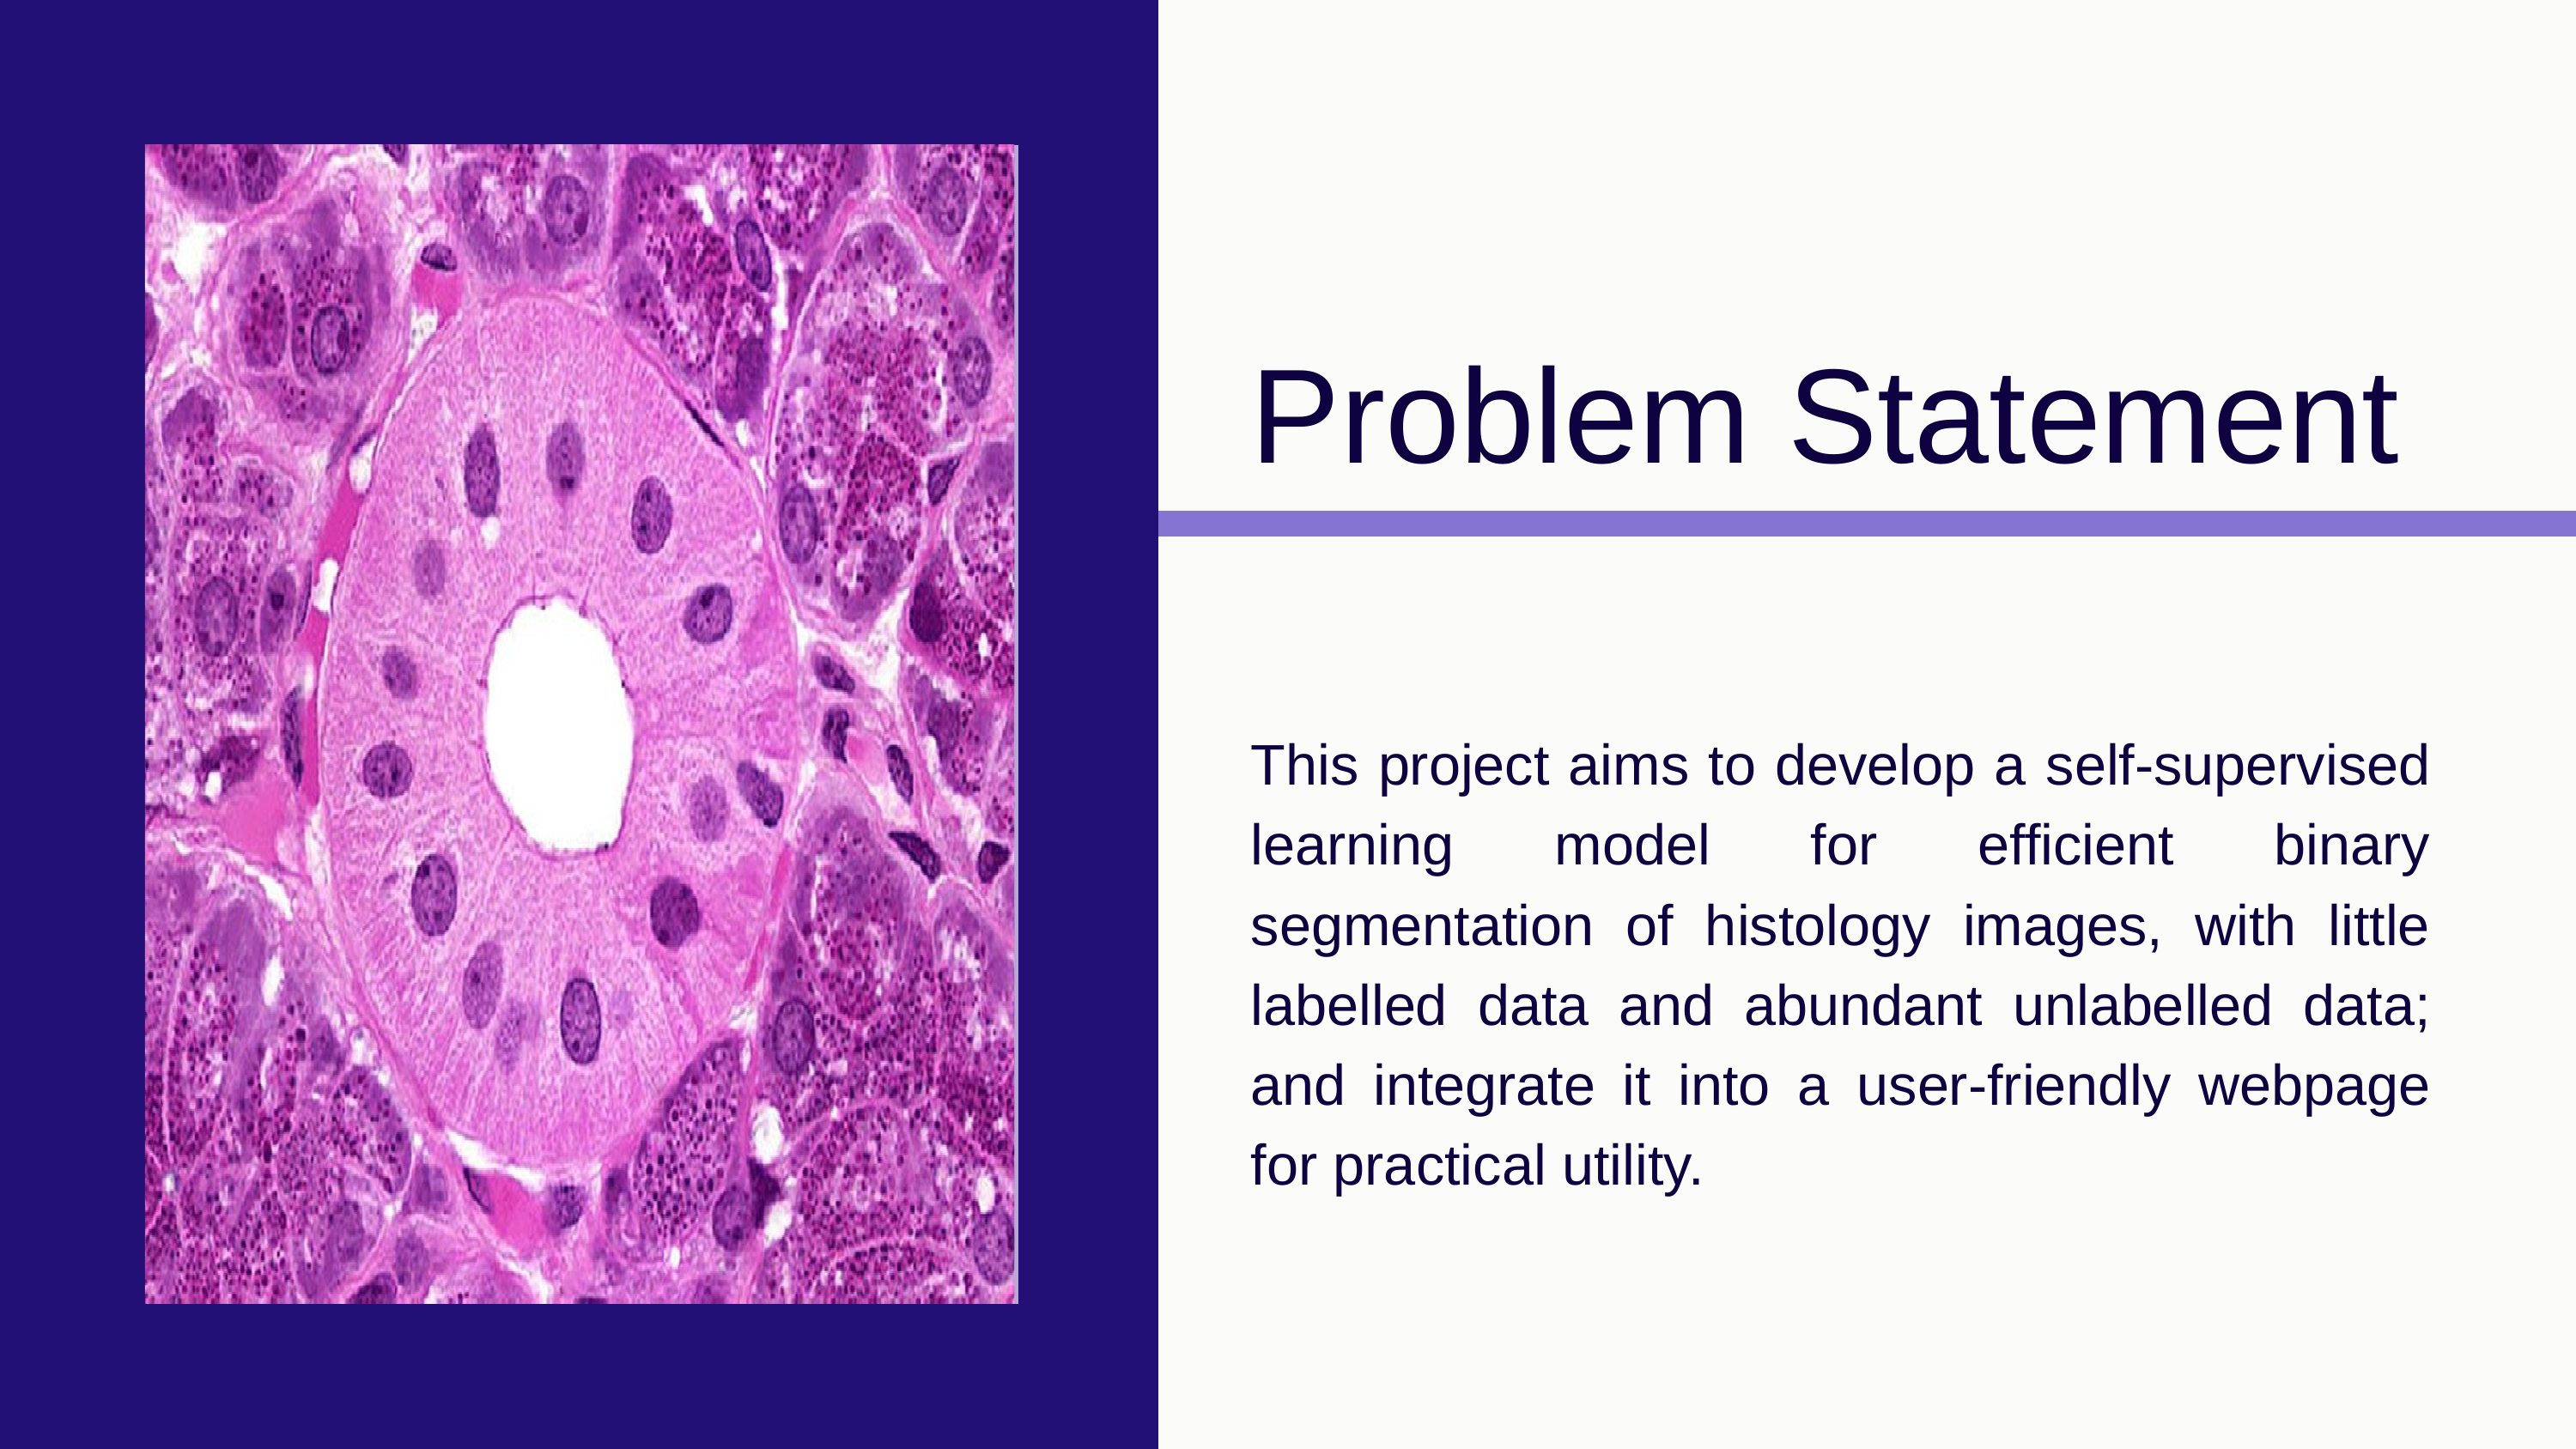

Problem Statement

This project aims to develop a self-supervised learning model for efficient binary segmentation of histology images, with little labelled data and abundant unlabelled data; and integrate it into a user-friendly webpage for practical utility.